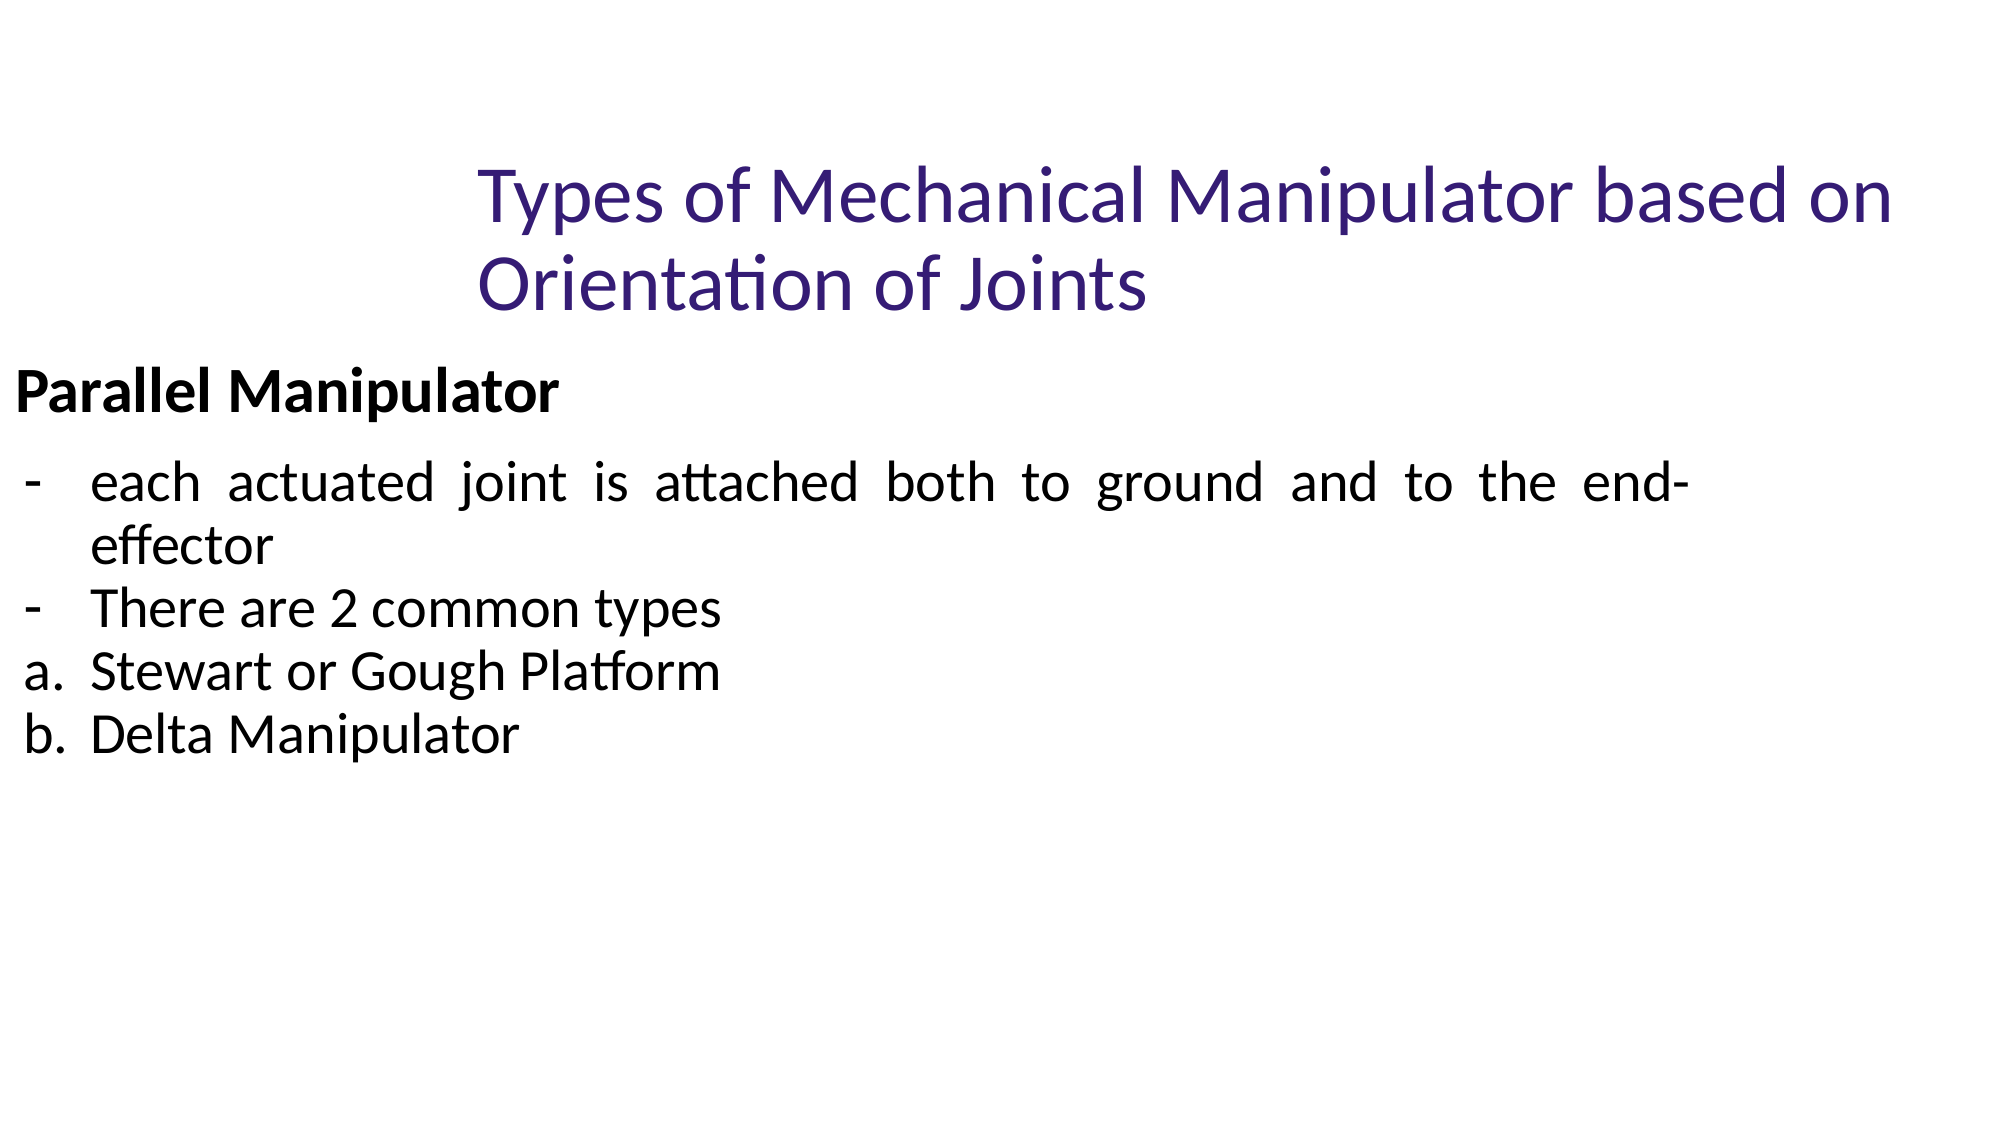

Types of Mechanical Manipulator based on Orientation of Joints
Parallel Manipulator
each actuated joint is attached both to ground and to the end-effector
There are 2 common types
Stewart or Gough Platform
Delta Manipulator